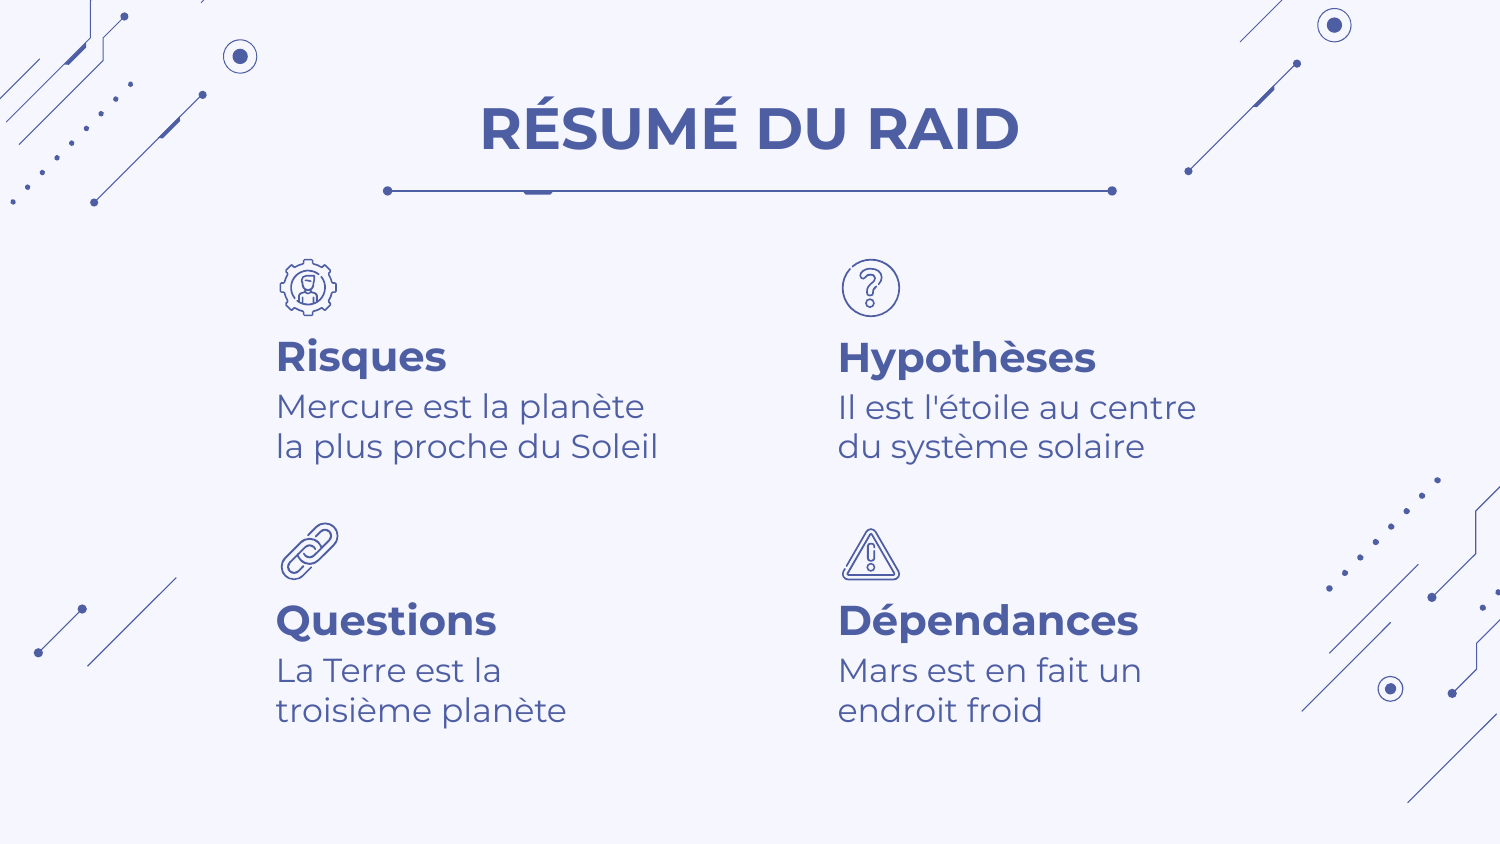

# RÉSUMÉ DU RAID

Risques
Hypothèses
Mercure est la planète la plus proche du Soleil
Il est l'étoile au centre du système solaire

Dépendances
Questions
Mars est en fait un endroit froid
La Terre est la troisième planète